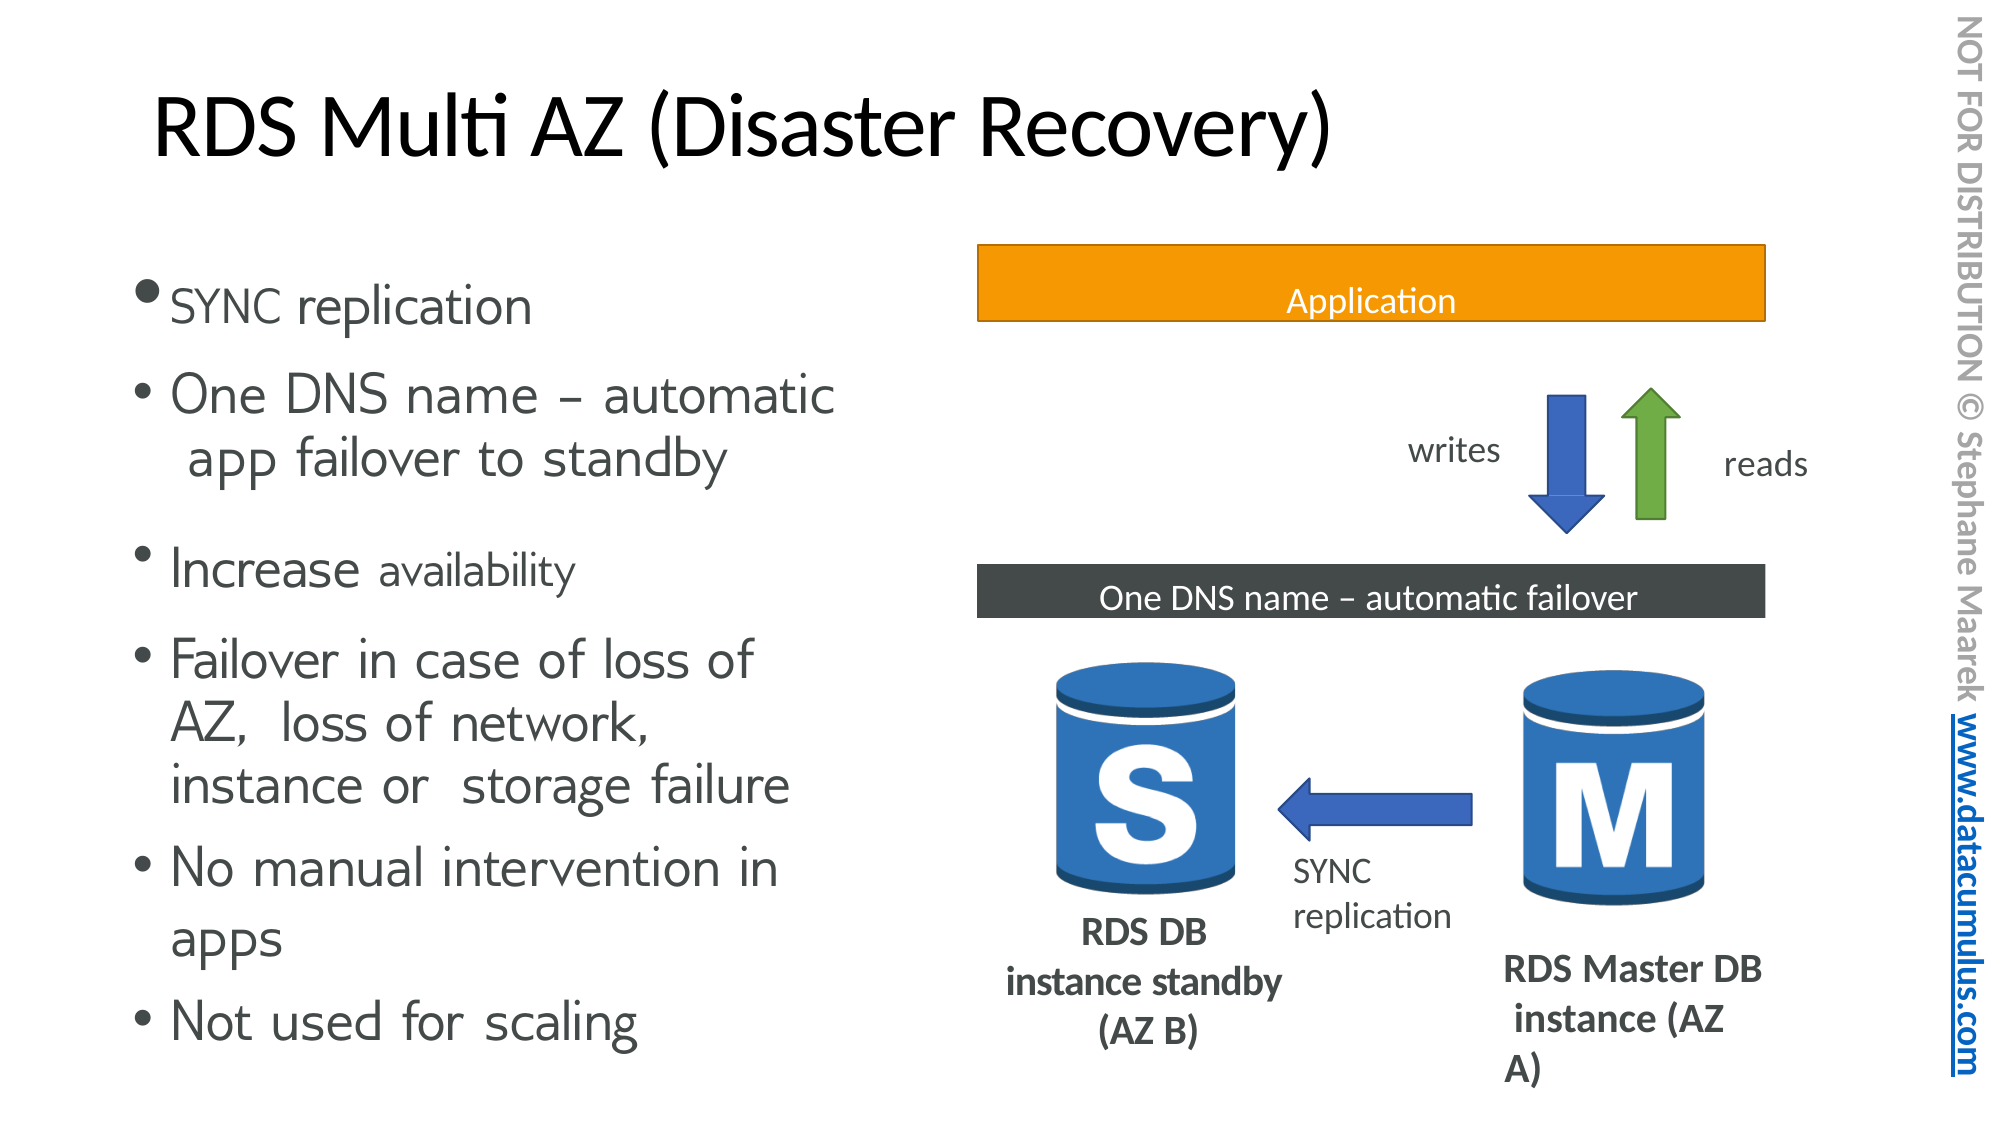

NOT FOR DISTRIBUTION © Stephane Maarek www.datacumulus.com
# RDS Multi AZ (Disaster Recovery)
SYNC replication
One DNS name – automatic  app failover to standby
Increase availability
Failover in case of loss of AZ,  loss of network, instance or  storage failure
No manual intervention in apps
Not used for scaling
Application

writes
reads
One DNS name – automatic failover

SYNC
replication
RDS DB
instance standby  (AZ B)
RDS Master DB  instance (AZ A)
© Stephane Maarek